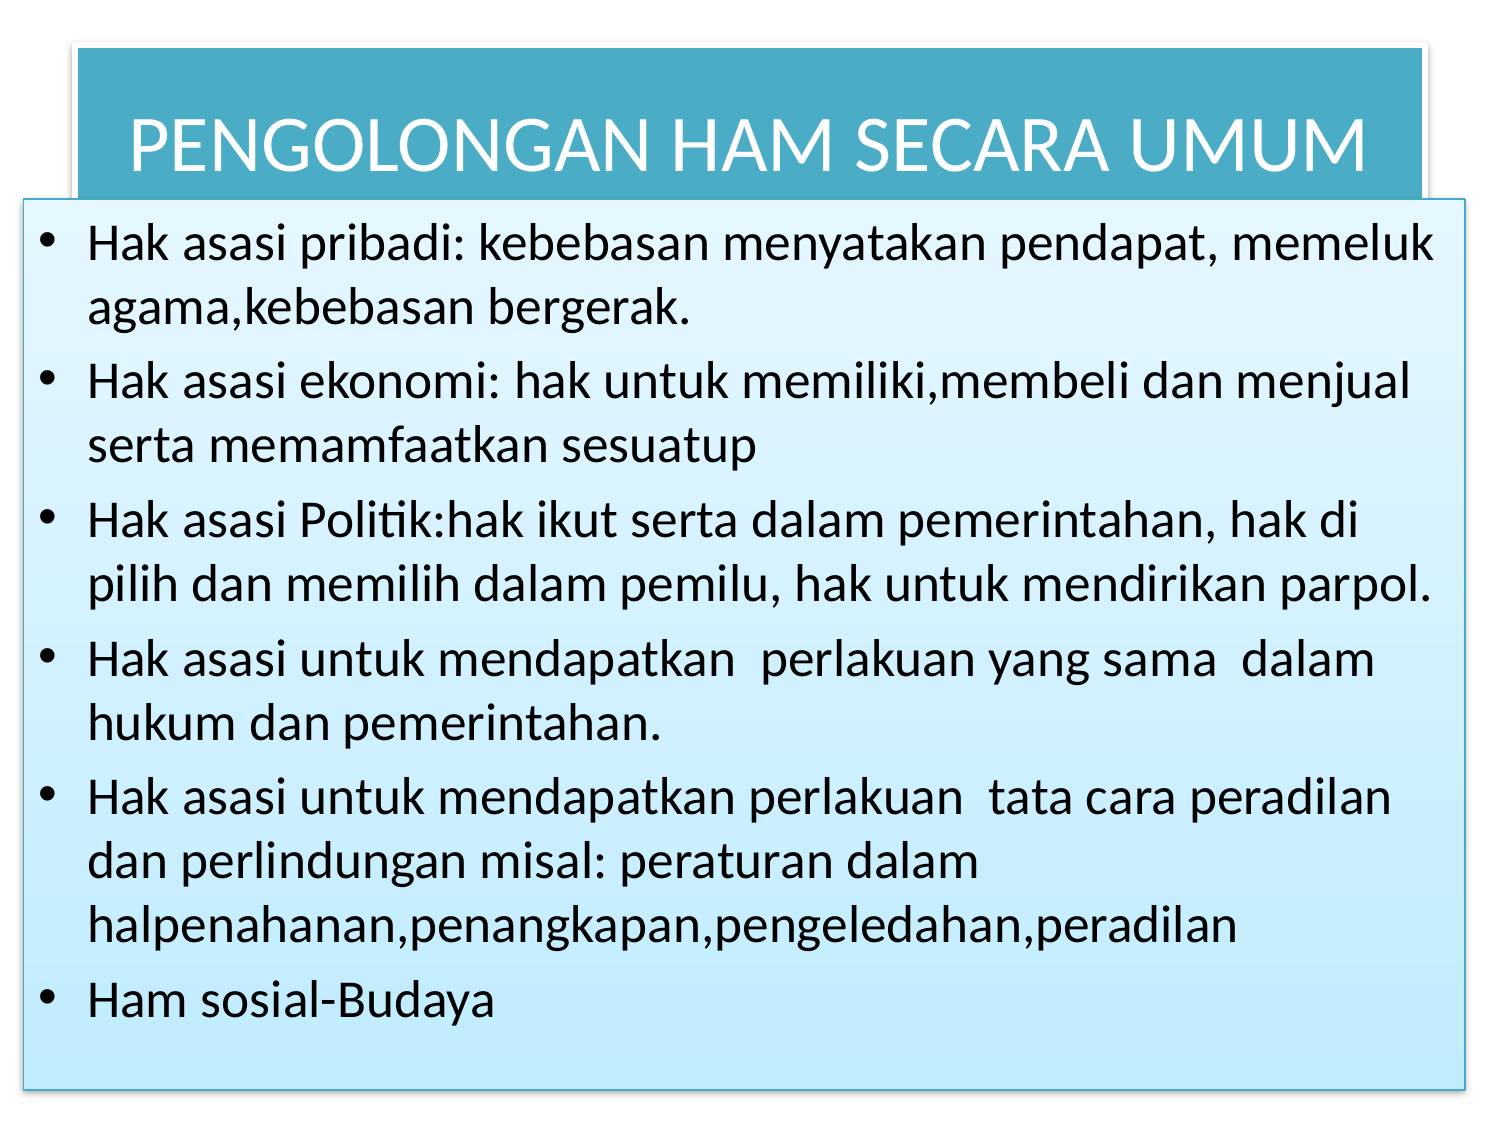

# PENGOLONGAN HAM SECARA UMUM
Hak asasi pribadi: kebebasan menyatakan pendapat, memeluk agama,kebebasan bergerak.
Hak asasi ekonomi: hak untuk memiliki,membeli dan menjual serta memamfaatkan sesuatup
Hak asasi Politik:hak ikut serta dalam pemerintahan, hak di pilih dan memilih dalam pemilu, hak untuk mendirikan parpol.
Hak asasi untuk mendapatkan  perlakuan yang sama  dalam hukum dan pemerintahan.
Hak asasi untuk mendapatkan perlakuan  tata cara peradilan  dan perlindungan misal: peraturan dalam halpenahanan,penangkapan,pengeledahan,peradilan
Ham sosial-Budaya